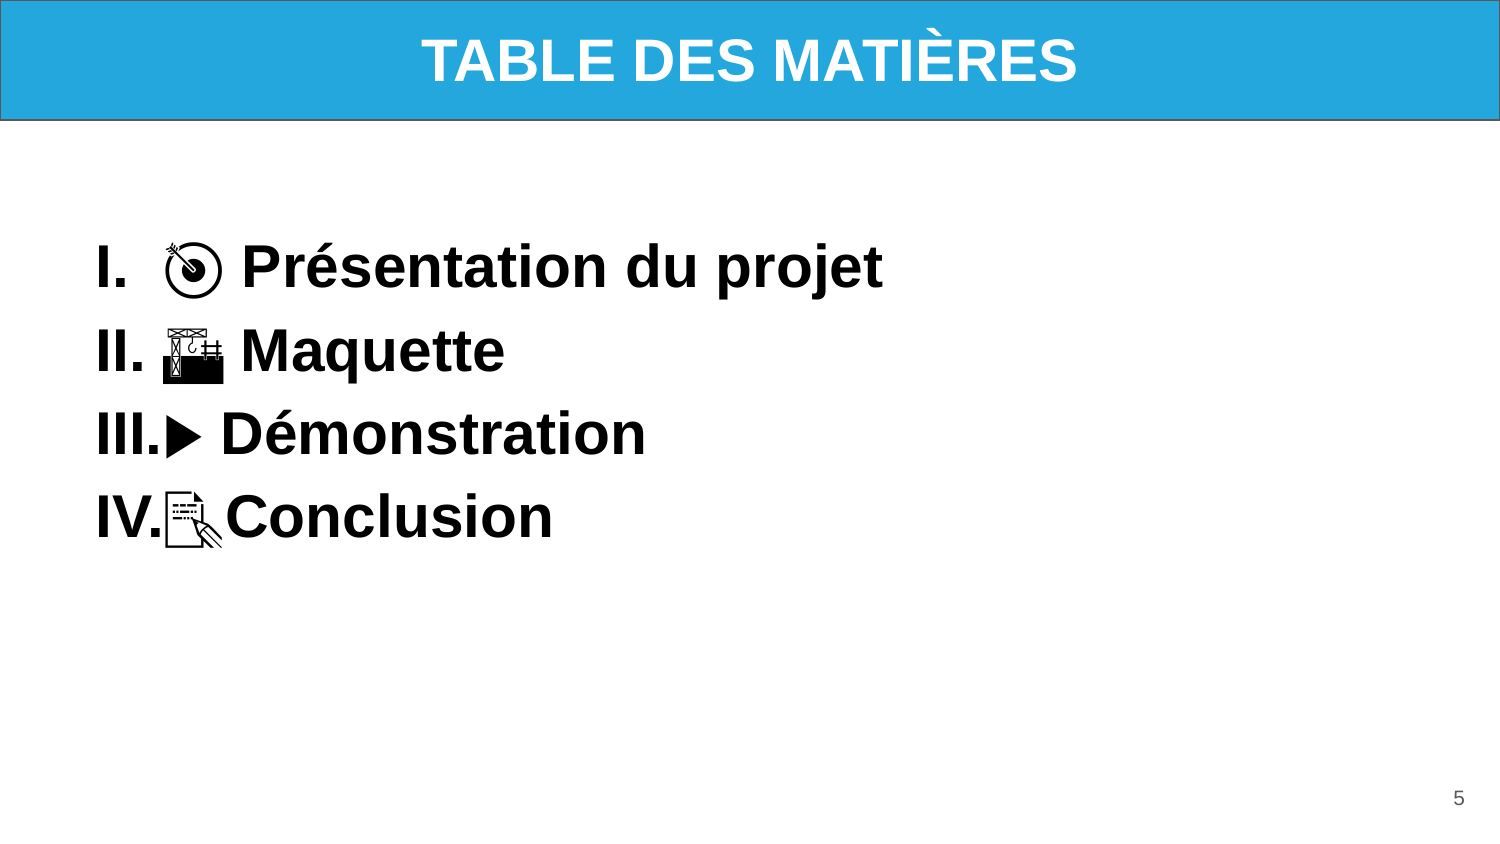

# TABLE DES MATIÈRES
🎯 Présentation du projet
🏗️ Maquette
▶️ Démonstration
📝Conclusion
5